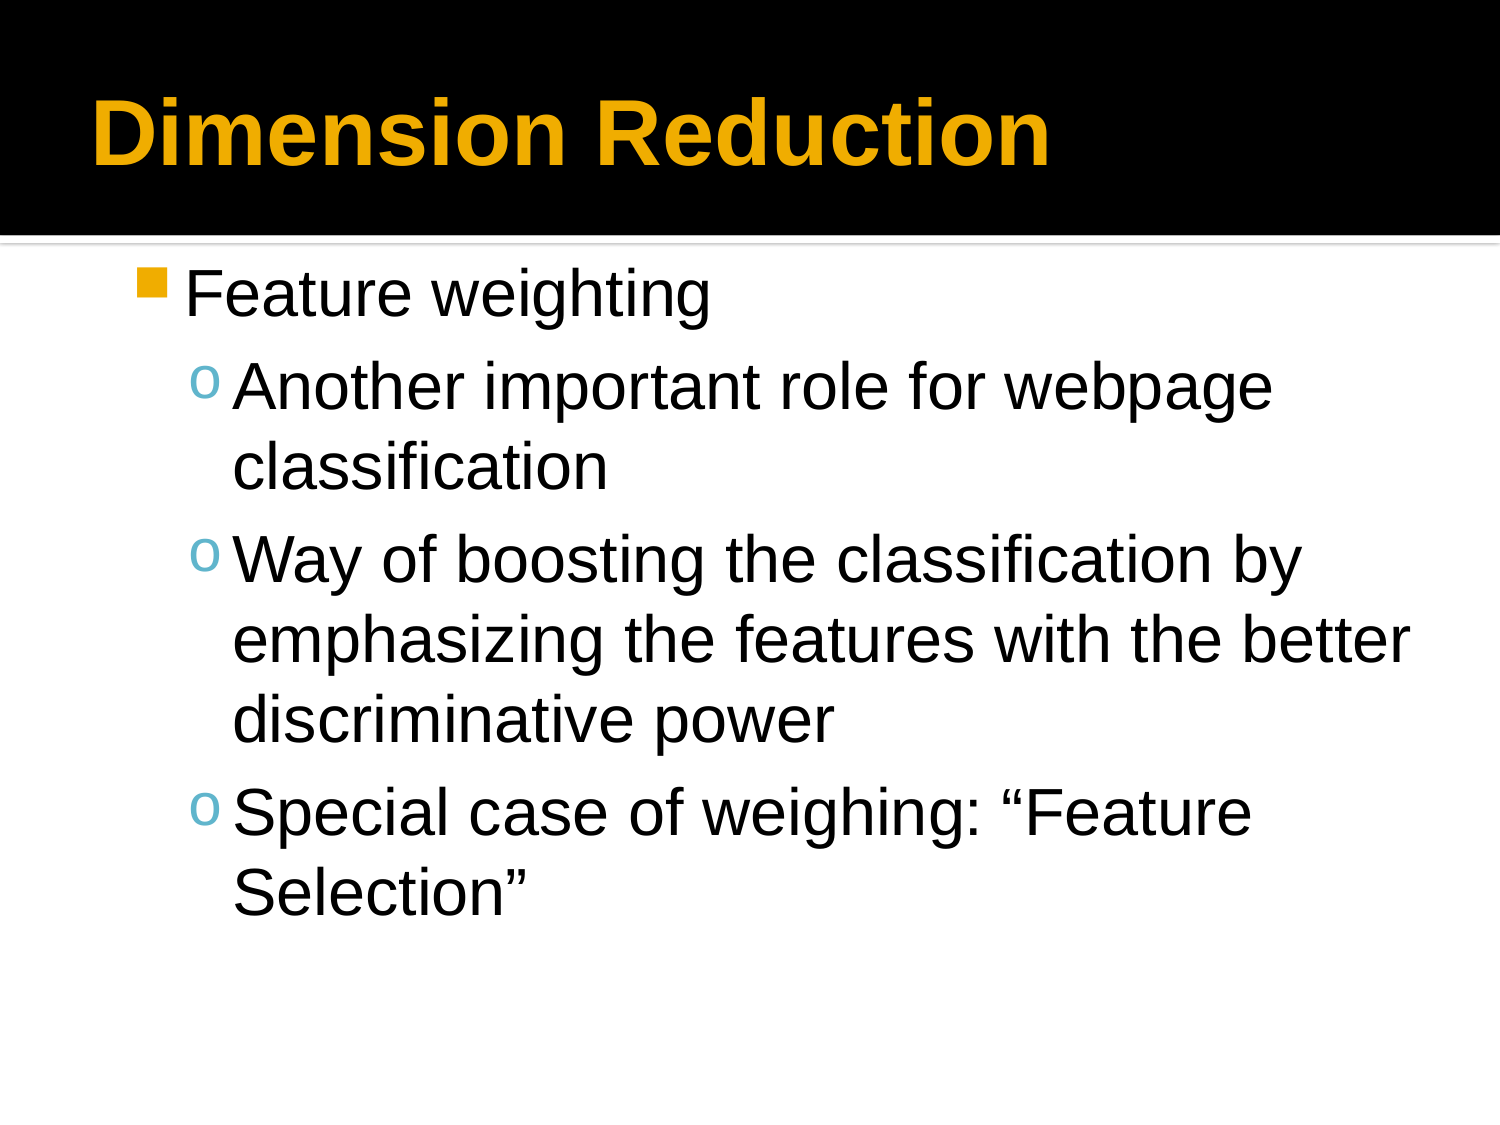

# Dimension Reduction
Feature weighting
Another important role for webpage classification
Way of boosting the classification by emphasizing the features with the better discriminative power
Special case of weighing: “Feature Selection”